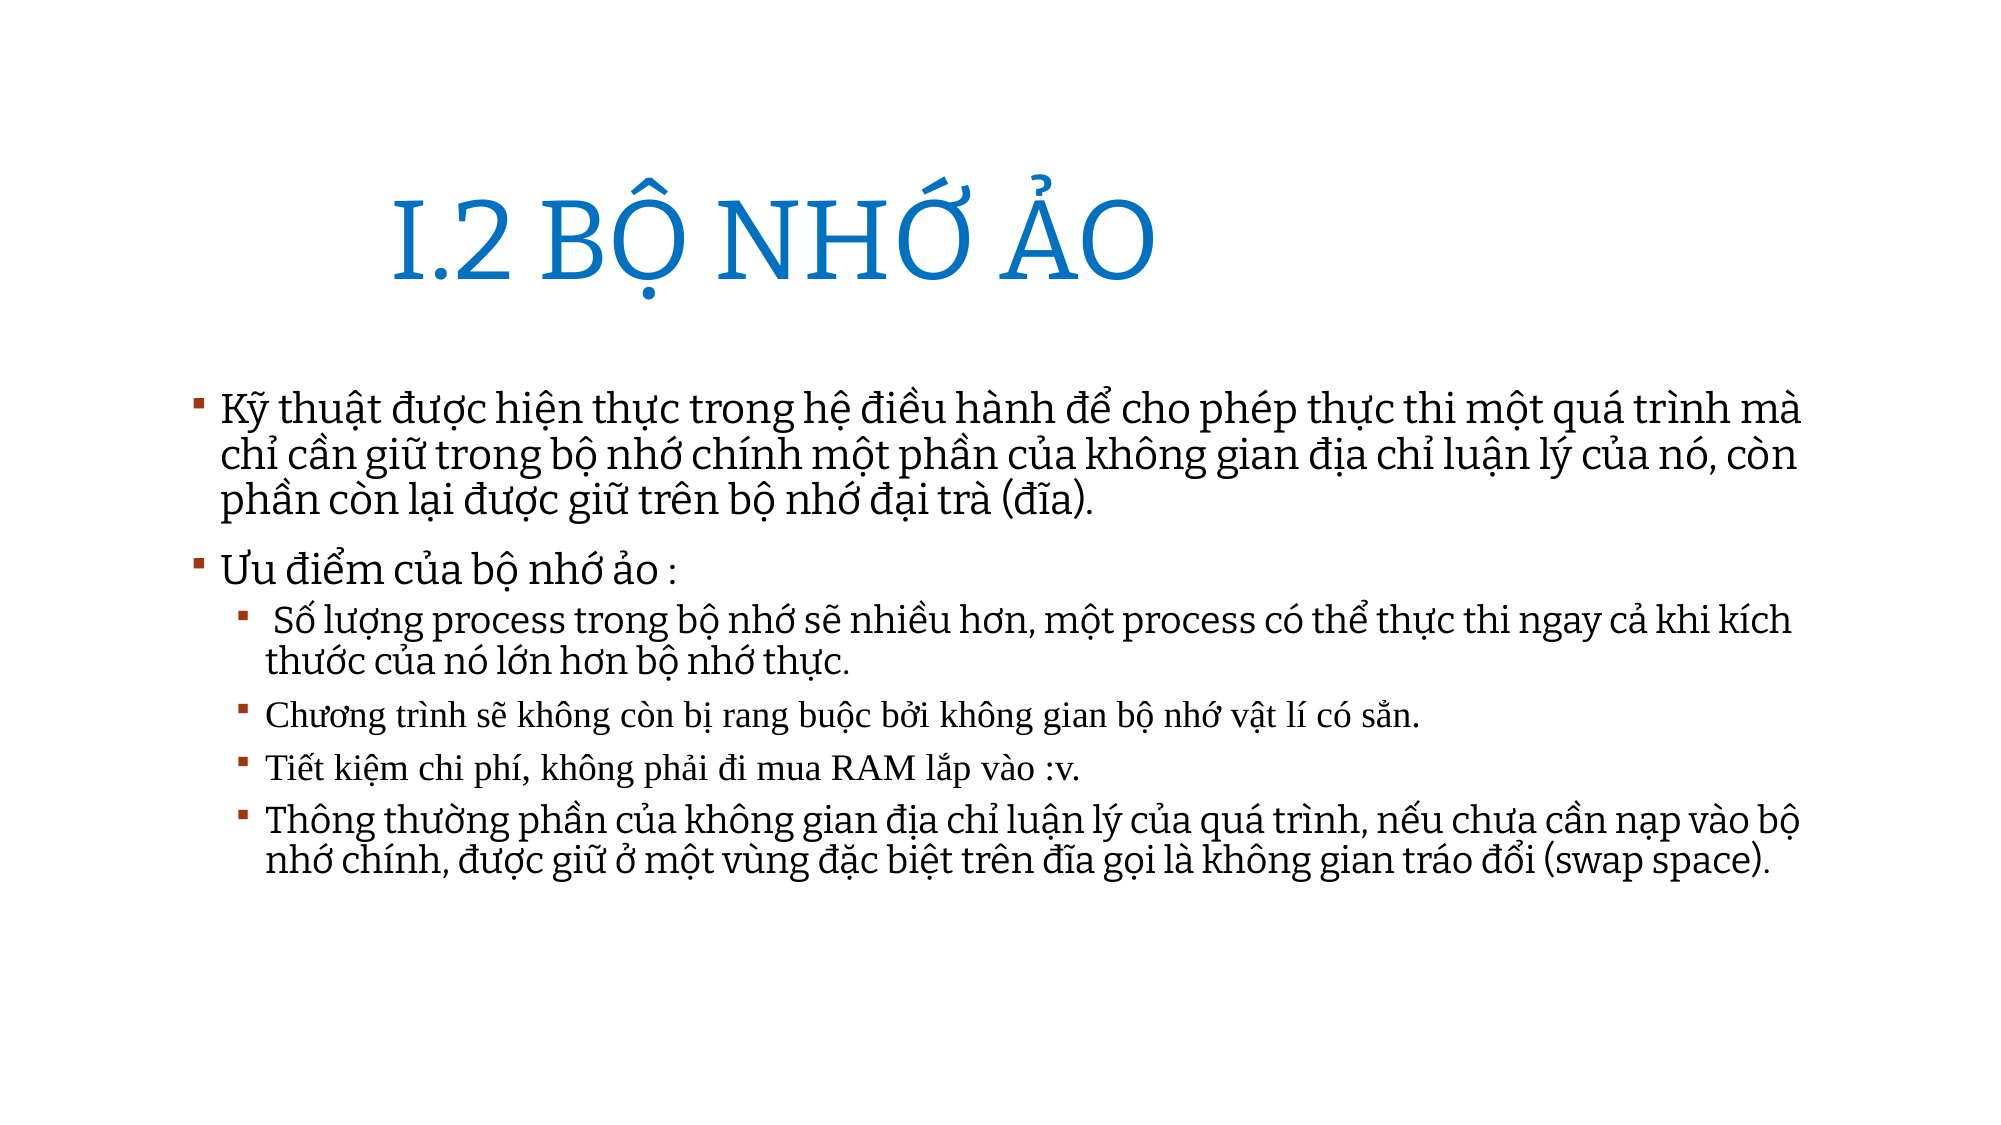

I.2 Bộ nhớ ảo
Kỹ thuật được hiện thực trong hệ điều hành để cho phép thực thi một quá trình mà chỉ cần giữ trong bộ nhớ chính một phần của không gian địa chỉ luận lý của nó, còn phần còn lại được giữ trên bộ nhớ đại trà (đĩa).
Ưu điểm của bộ nhớ ảo :
 Số lượng process trong bộ nhớ sẽ nhiều hơn, một process có thể thực thi ngay cả khi kích thước của nó lớn hơn bộ nhớ thực.
Chương trình sẽ không còn bị rang buộc bởi không gian bộ nhớ vật lí có sẳn.
Tiết kiệm chi phí, không phải đi mua RAM lắp vào :v.
Thông thường phần của không gian địa chỉ luận lý của quá trình, nếu chưa cần nạp vào bộ nhớ chính, được giữ ở một vùng đặc biệt trên đĩa gọi là không gian tráo đổi (swap space).
3